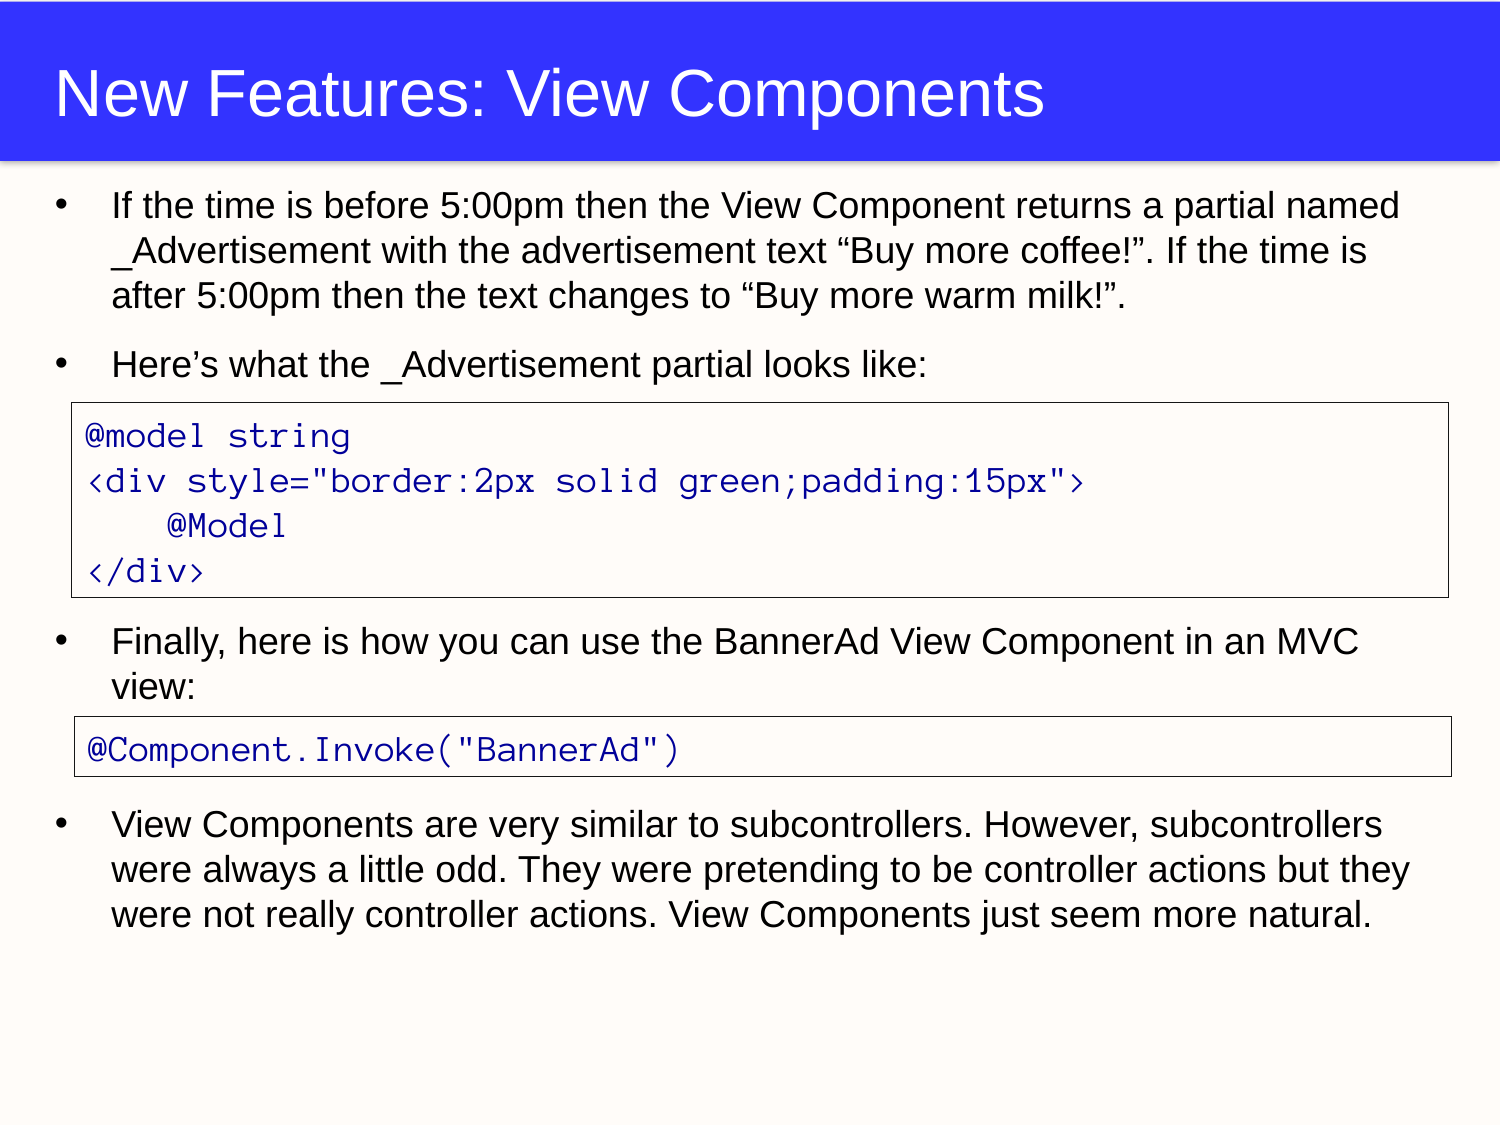

# New Features: View Components
If the time is before 5:00pm then the View Component returns a partial named _Advertisement with the advertisement text “Buy more coffee!”. If the time is after 5:00pm then the text changes to “Buy more warm milk!”.
Here’s what the _Advertisement partial looks like:

Finally, here is how you can use the BannerAd View Component in an MVC view:

View Components are very similar to subcontrollers. However, subcontrollers were always a little odd. They were pretending to be controller actions but they were not really controller actions. View Components just seem more natural.
@model string
<div style="border:2px solid green;padding:15px">
    @Model
</div>
@Component.Invoke("BannerAd")